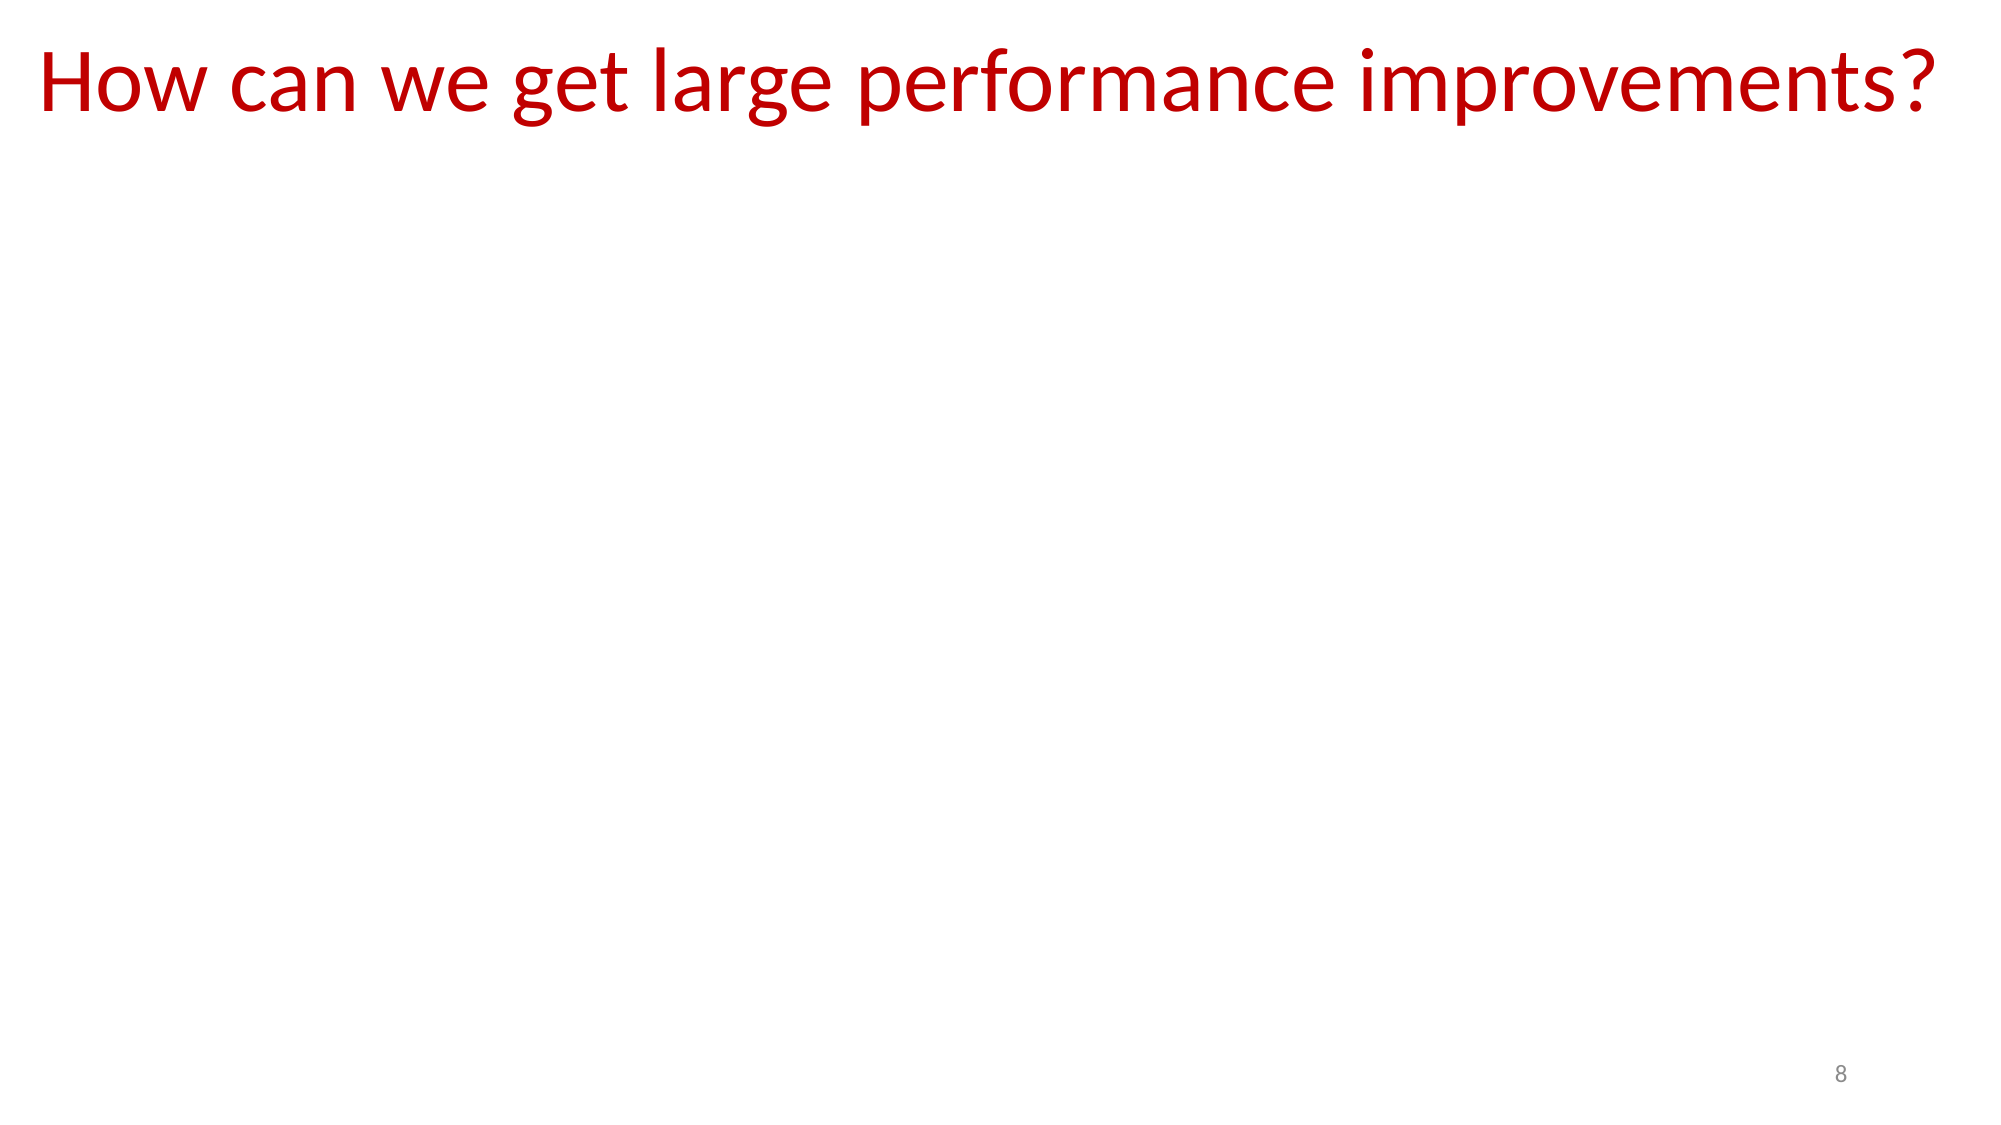

# How can we get large performance improvements?
8